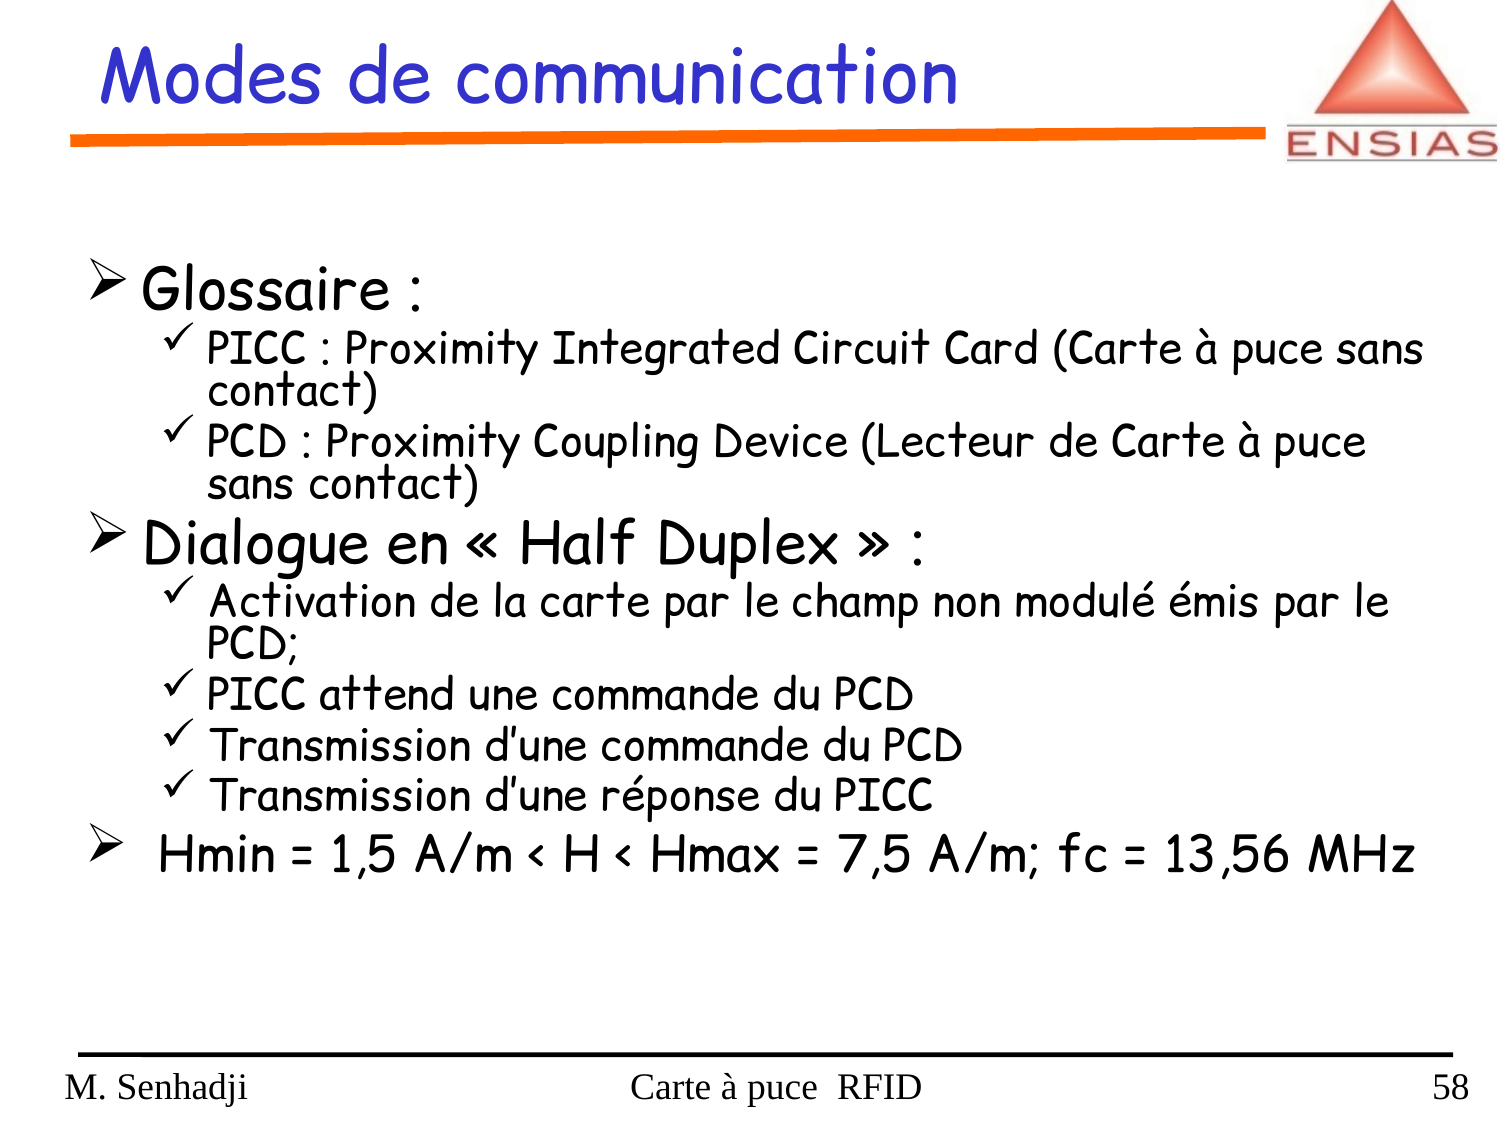

Modes de communication
Glossaire :
PICC : Proximity Integrated Circuit Card (Carte à puce sans contact)
PCD : Proximity Coupling Device (Lecteur de Carte à puce sans contact)
Dialogue en « Half Duplex » :
Activation de la carte par le champ non modulé émis par le PCD;
PICC attend une commande du PCD
Transmission d’une commande du PCD
Transmission d’une réponse du PICC
 Hmin = 1,5 A/m < H < Hmax = 7,5 A/m; fc = 13,56 MHz